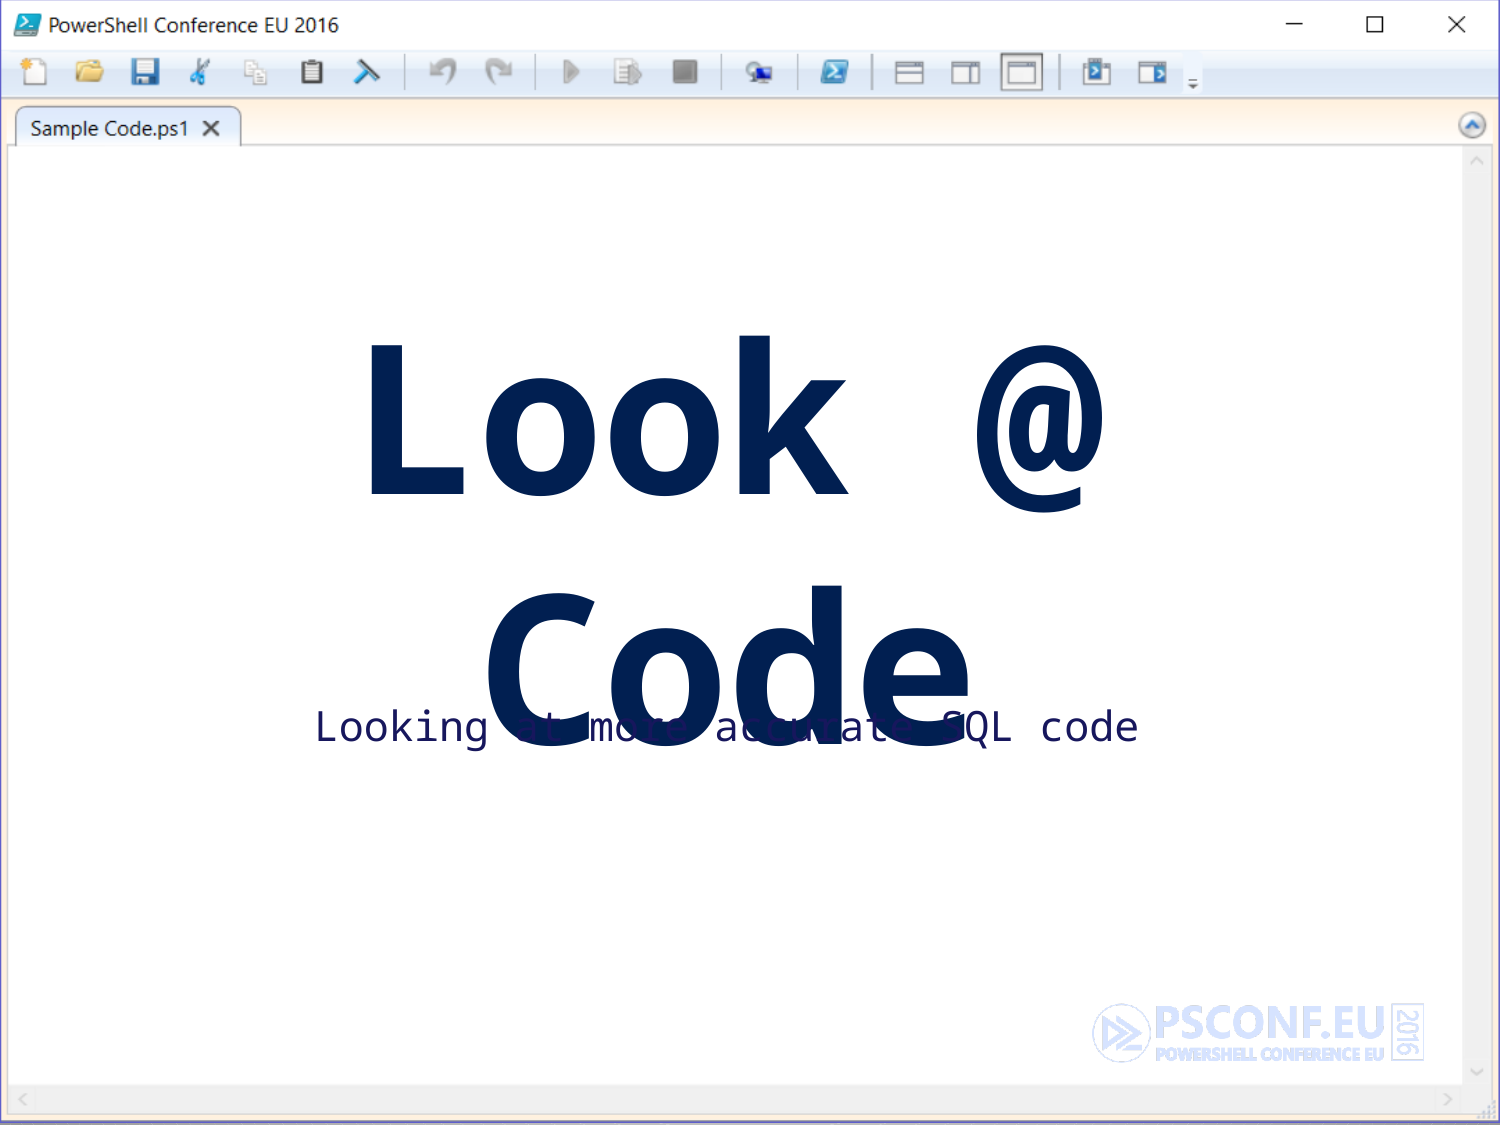

# Look @ Code
Looking at more accurate SQL code